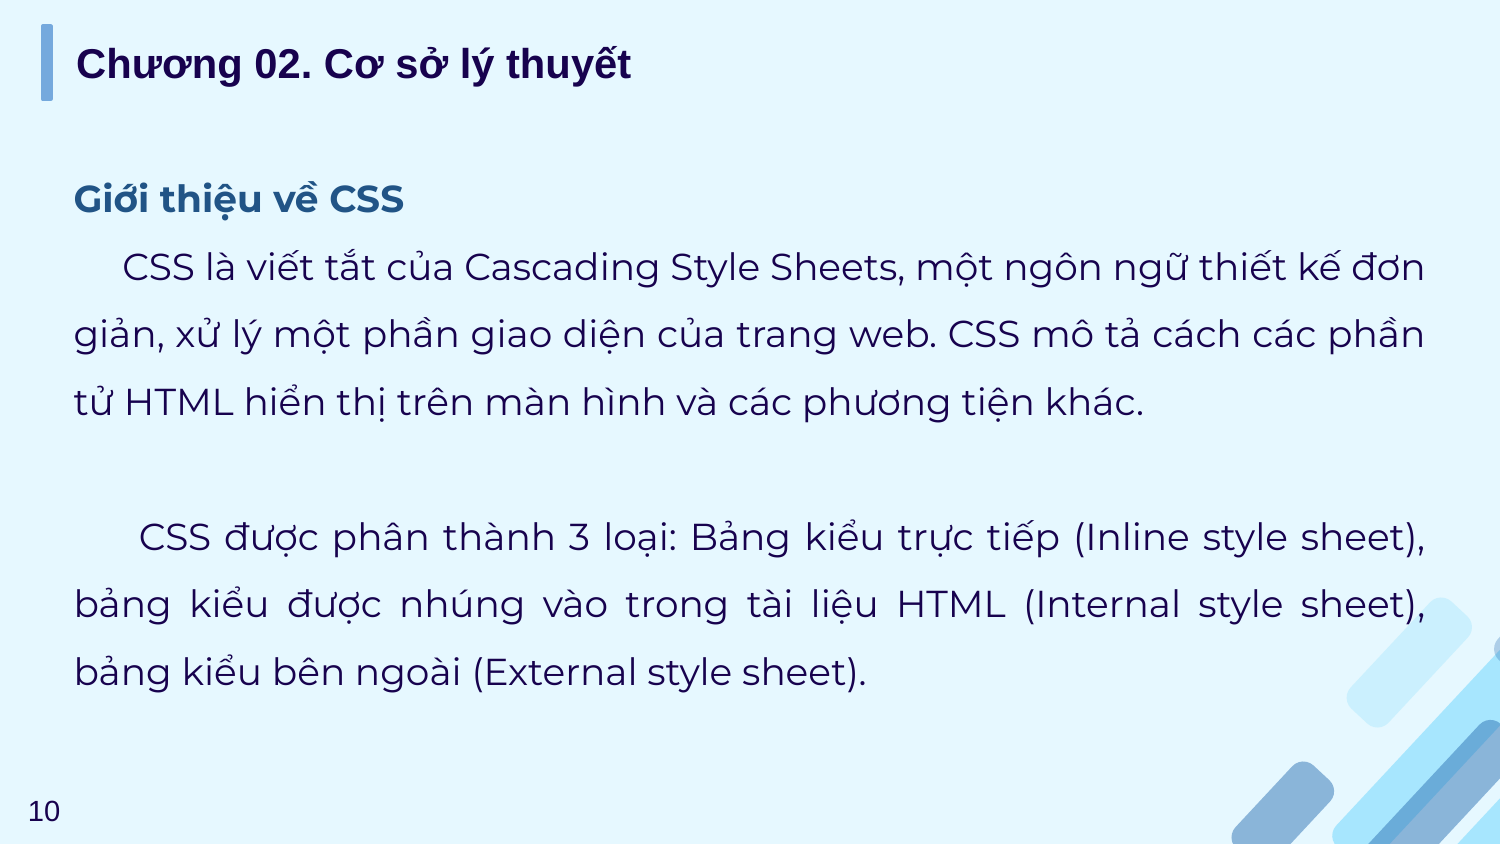

Chương 02. Cơ sở lý thuyết
Giới thiệu về CSS
     CSS là viết tắt của Cascading Style Sheets, một ngôn ngữ thiết kế đơn giản, xử lý một phần giao diện của trang web. CSS mô tả cách các phần tử HTML hiển thị trên màn hình và các phương tiện khác.

     CSS được phân thành 3 loại: Bảng kiểu trực tiếp (Inline style sheet), bảng kiểu được nhúng vào trong tài liệu HTML (Internal style sheet), bảng kiểu bên ngoài (External style sheet).
10